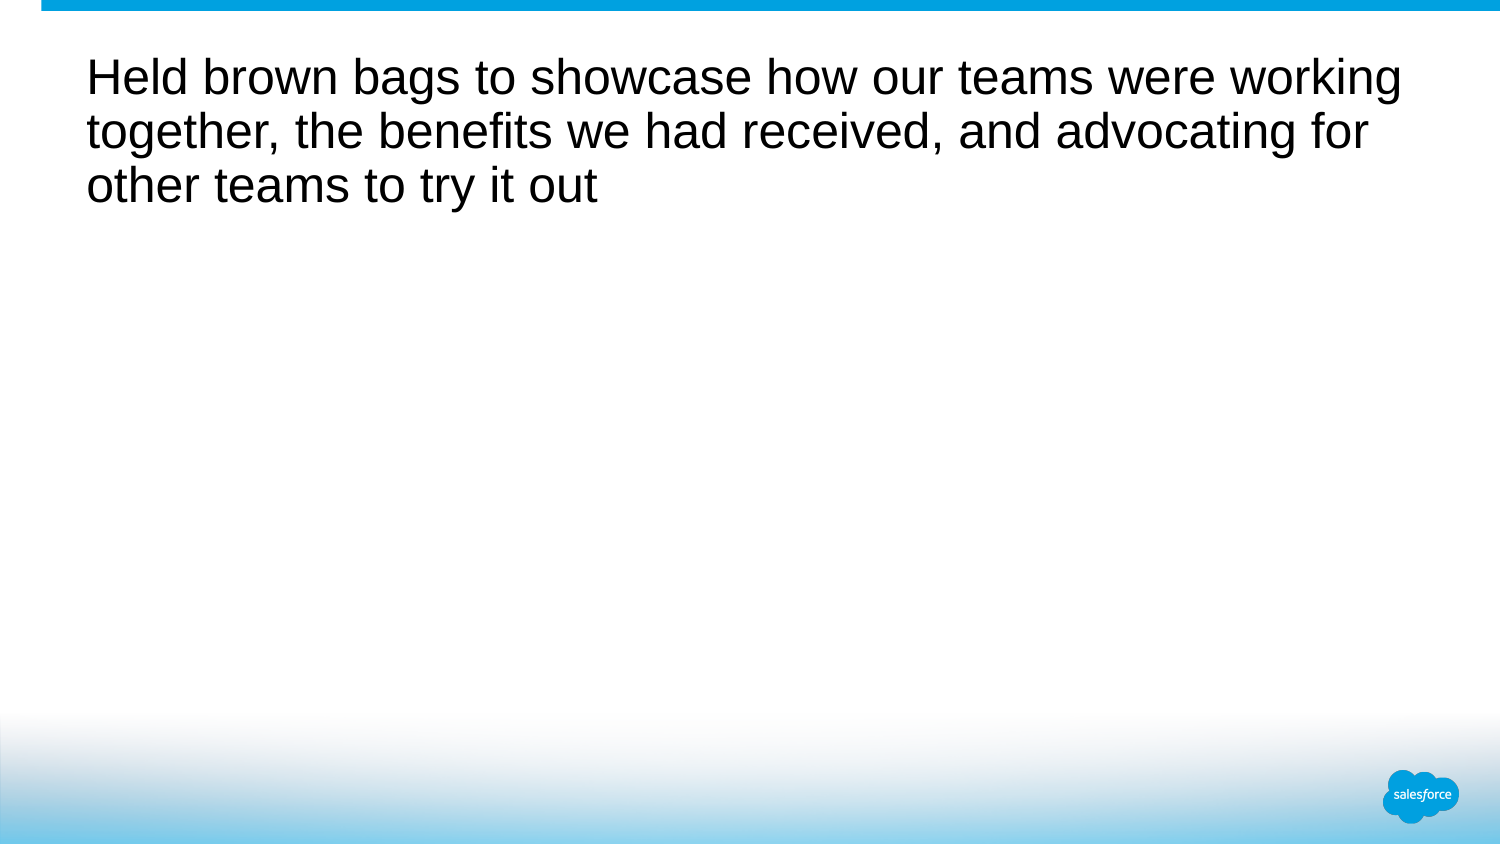

Held brown bags to showcase how our teams were working together, the benefits we had received, and advocating for other teams to try it out